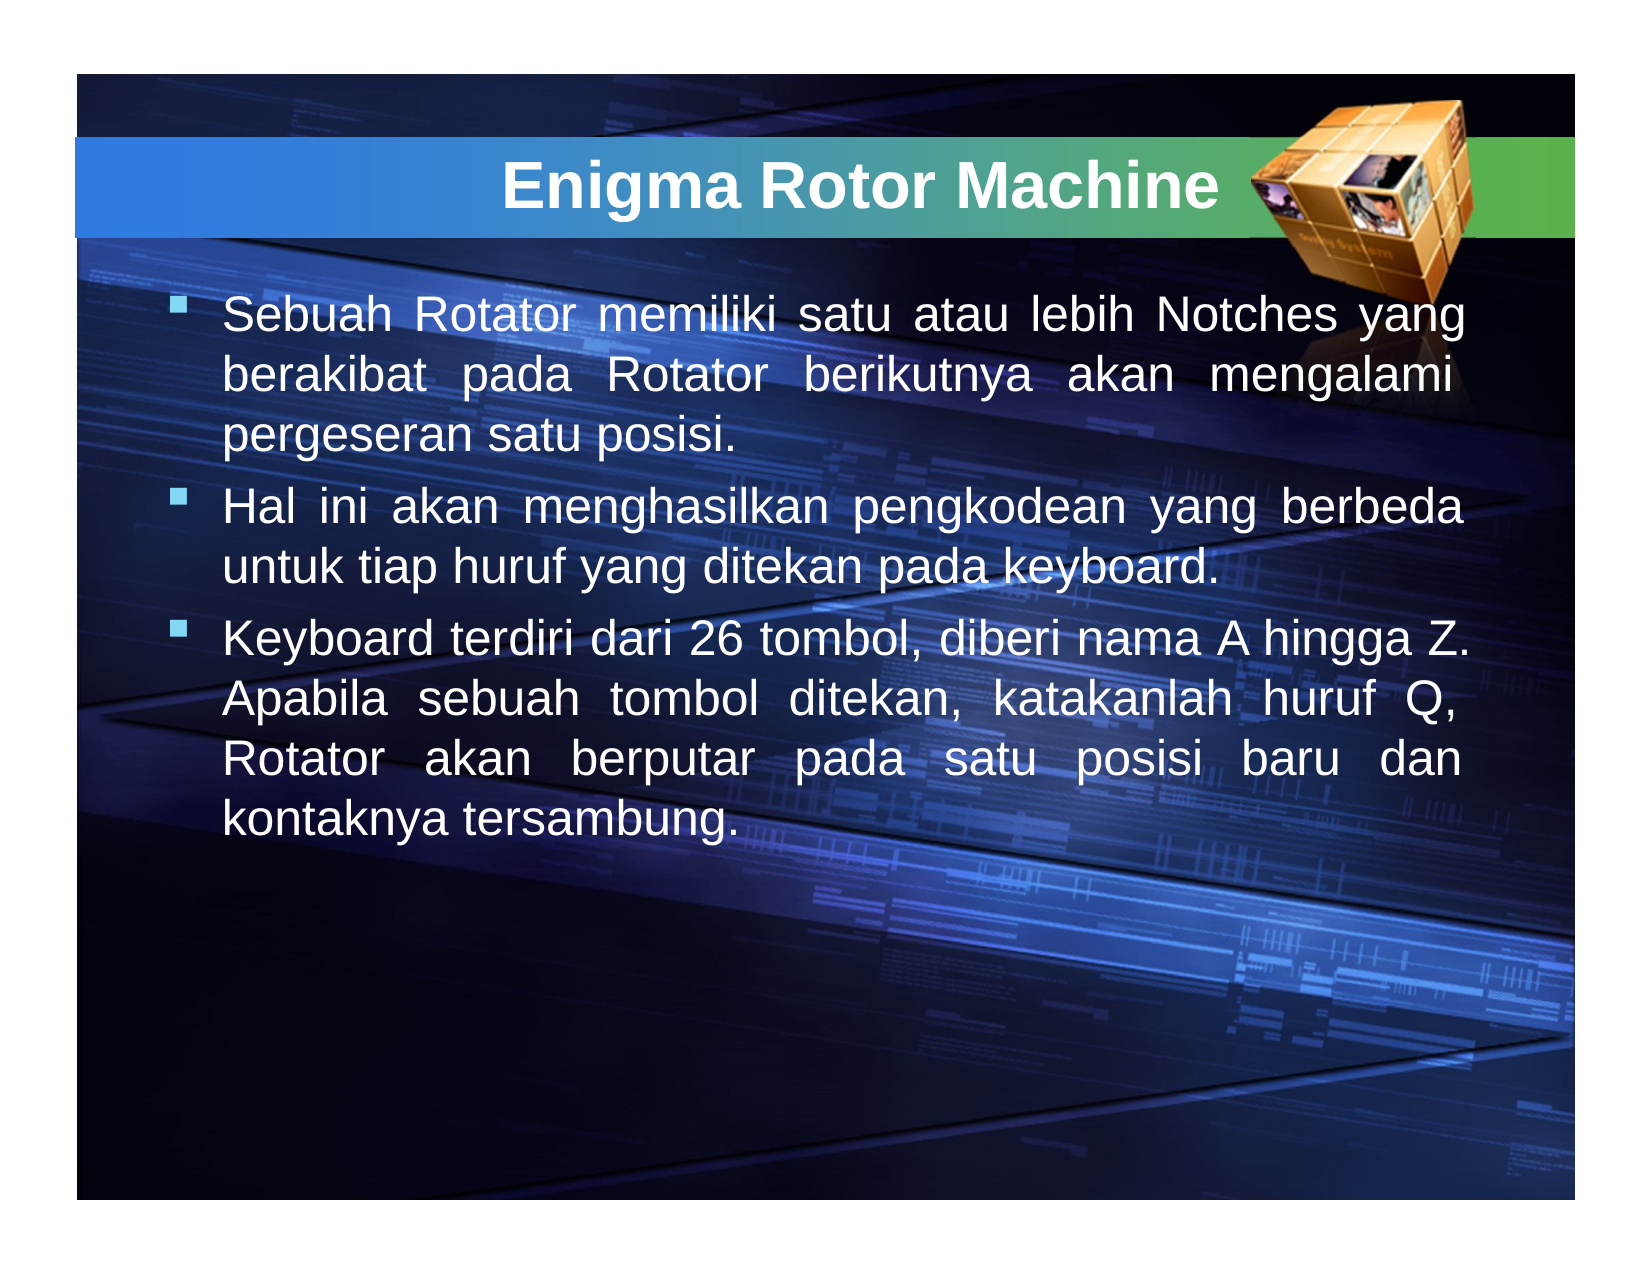

# Enigma Rotor Machine
Sebuah Rotator memiliki satu atau lebih Notches yang  berakibat pada Rotator berikutnya akan mengalami  pergeseran satu posisi.
Hal ini akan menghasilkan pengkodean yang berbeda  untuk tiap huruf yang ditekan pada keyboard.
Keyboard terdiri dari 26 tombol, diberi nama A hingga Z.  Apabila sebuah tombol ditekan, katakanlah huruf Q,  Rotator akan berputar pada satu posisi baru dan  kontaknya tersambung.